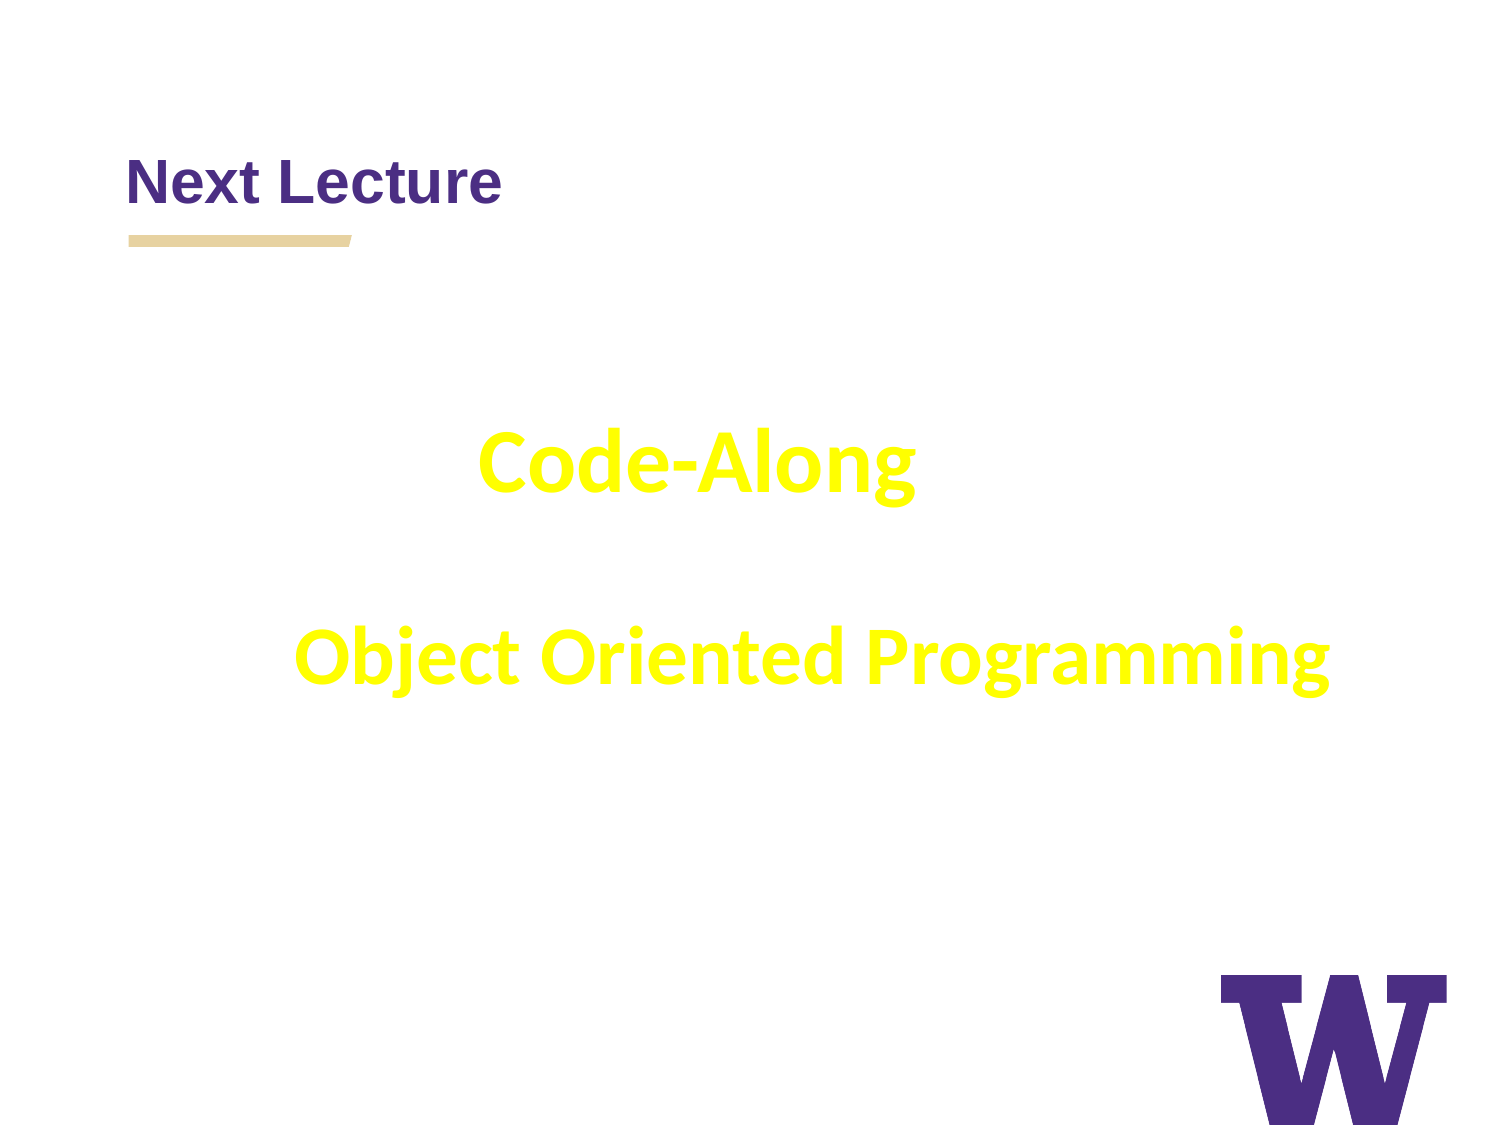

# Next Lecture
Code-Along
Object Oriented Programming